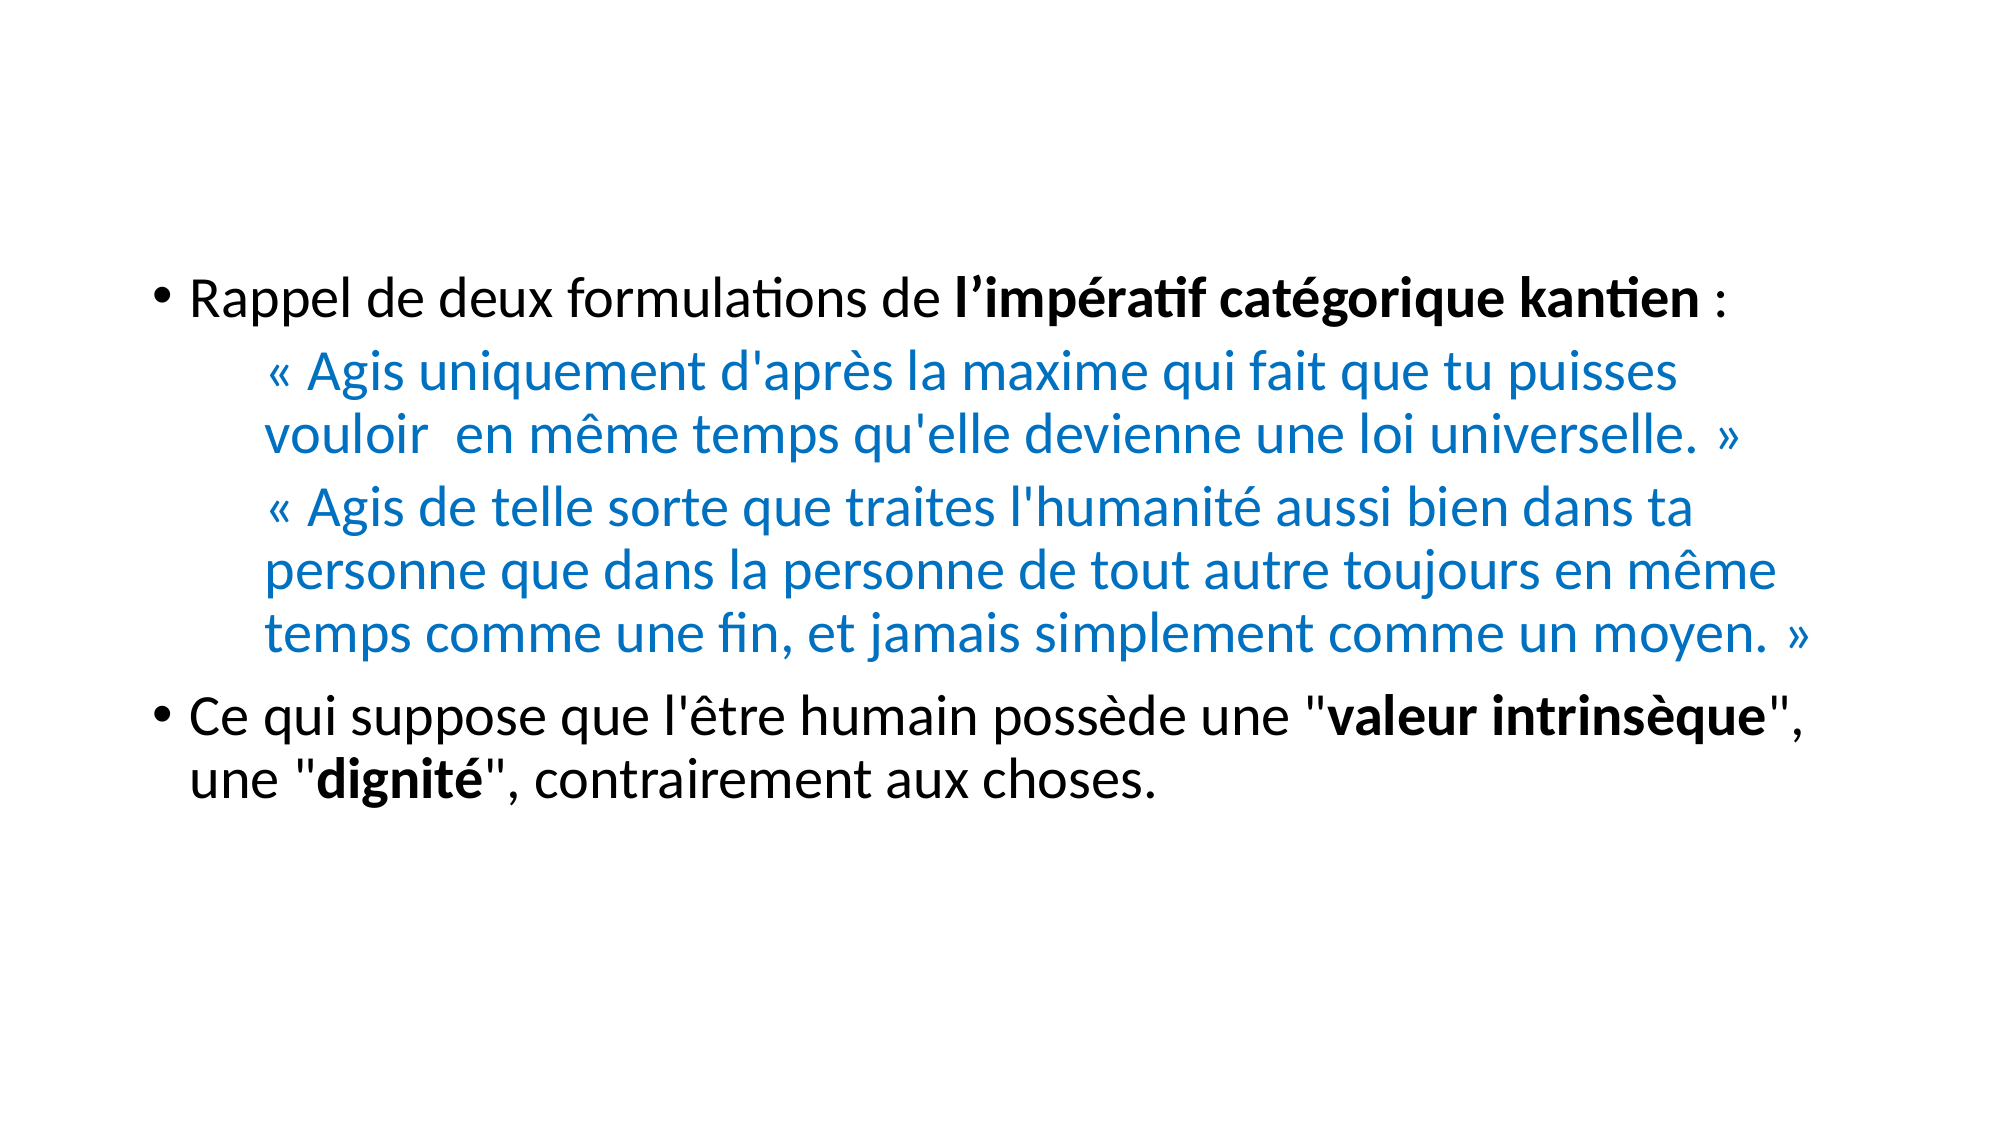

Rappel de deux formulations de l’impératif catégorique kantien :
« Agis uniquement d'après la maxime qui fait que tu puisses vouloir  en même temps qu'elle devienne une loi universelle. »
« Agis de telle sorte que traites l'humanité aussi bien dans ta personne que dans la personne de tout autre toujours en même temps comme une fin, et jamais simplement comme un moyen. »
Ce qui suppose que l'être humain possède une "valeur intrinsèque", une "dignité", contrairement aux choses.